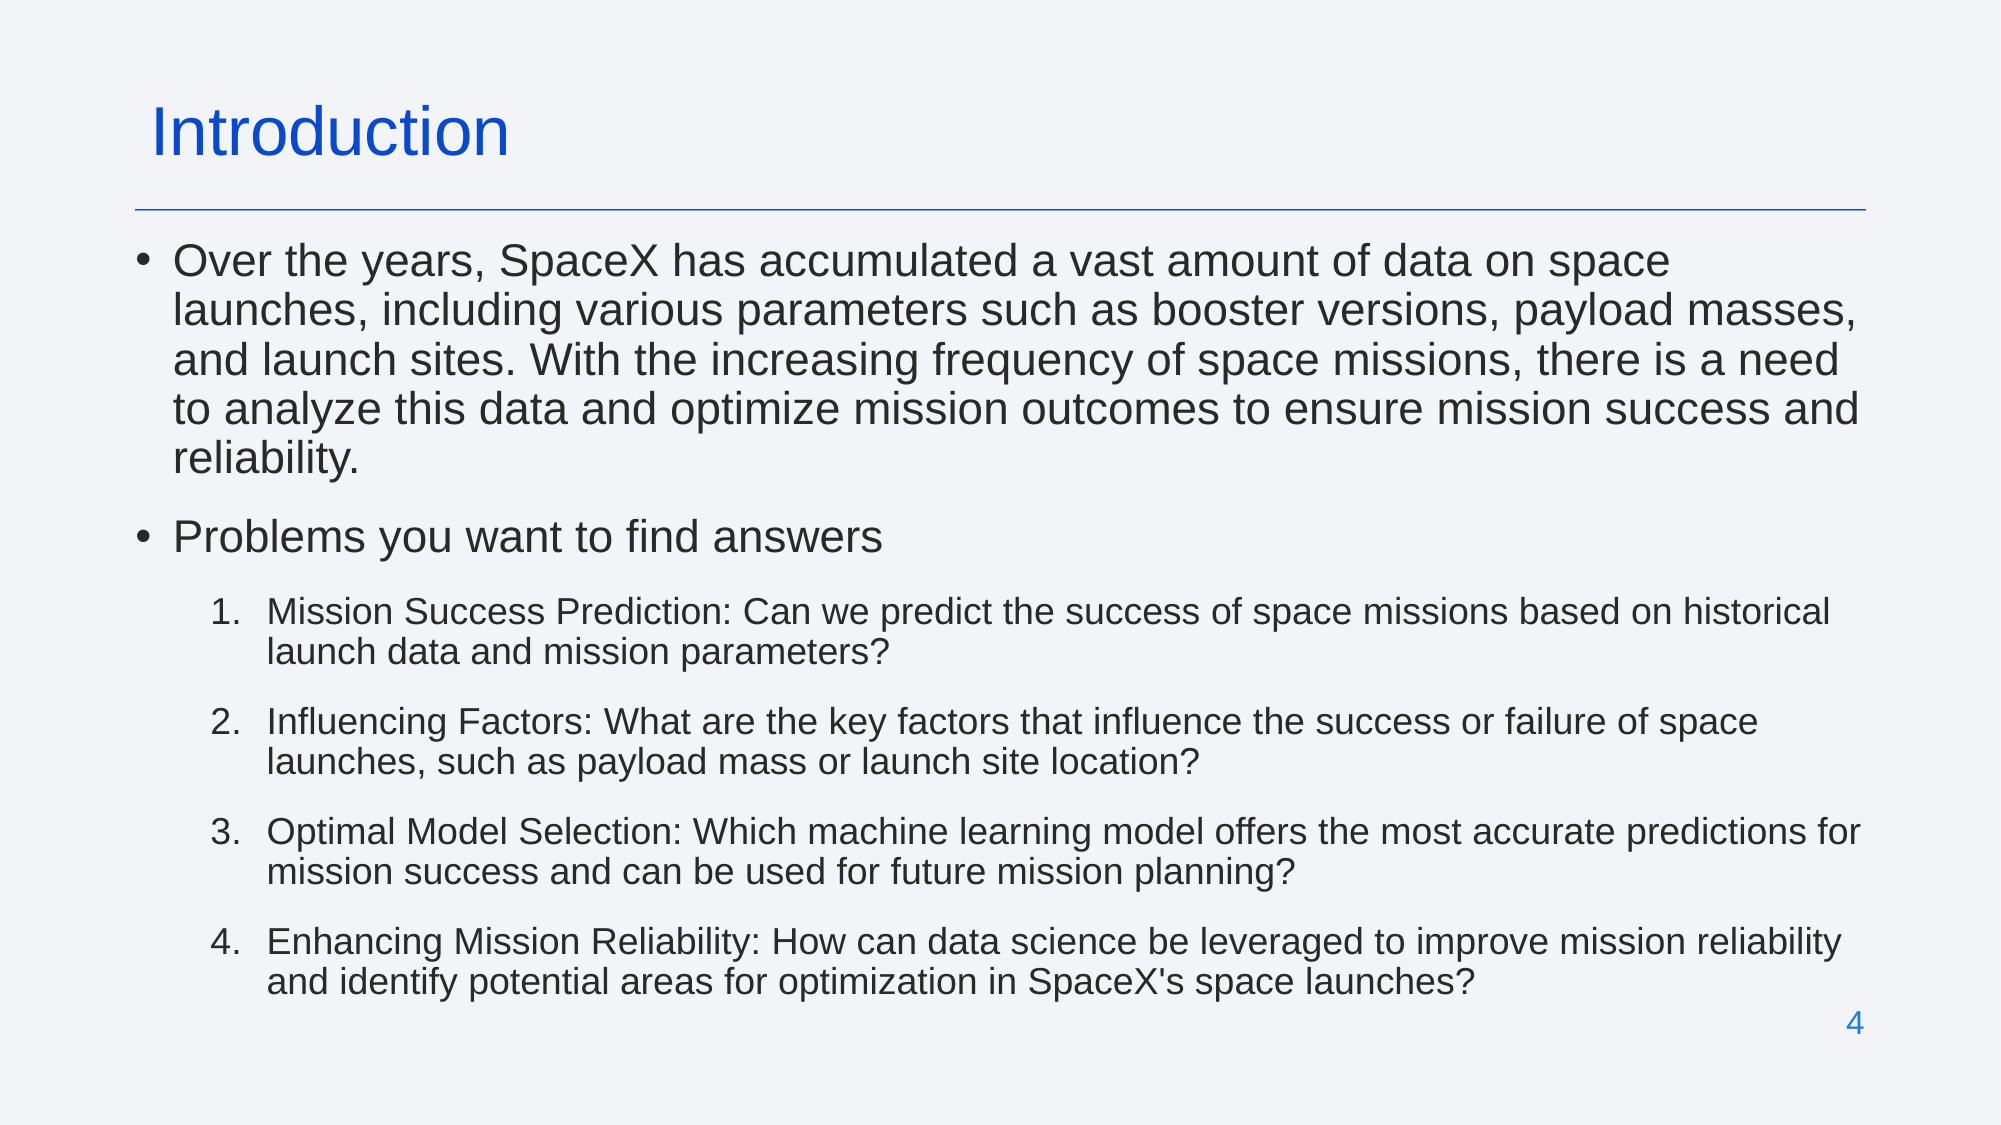

Introduction
Over the years, SpaceX has accumulated a vast amount of data on space launches, including various parameters such as booster versions, payload masses, and launch sites. With the increasing frequency of space missions, there is a need to analyze this data and optimize mission outcomes to ensure mission success and reliability.
Problems you want to find answers
Mission Success Prediction: Can we predict the success of space missions based on historical launch data and mission parameters?
Influencing Factors: What are the key factors that influence the success or failure of space launches, such as payload mass or launch site location?
Optimal Model Selection: Which machine learning model offers the most accurate predictions for mission success and can be used for future mission planning?
Enhancing Mission Reliability: How can data science be leveraged to improve mission reliability and identify potential areas for optimization in SpaceX's space launches?
4